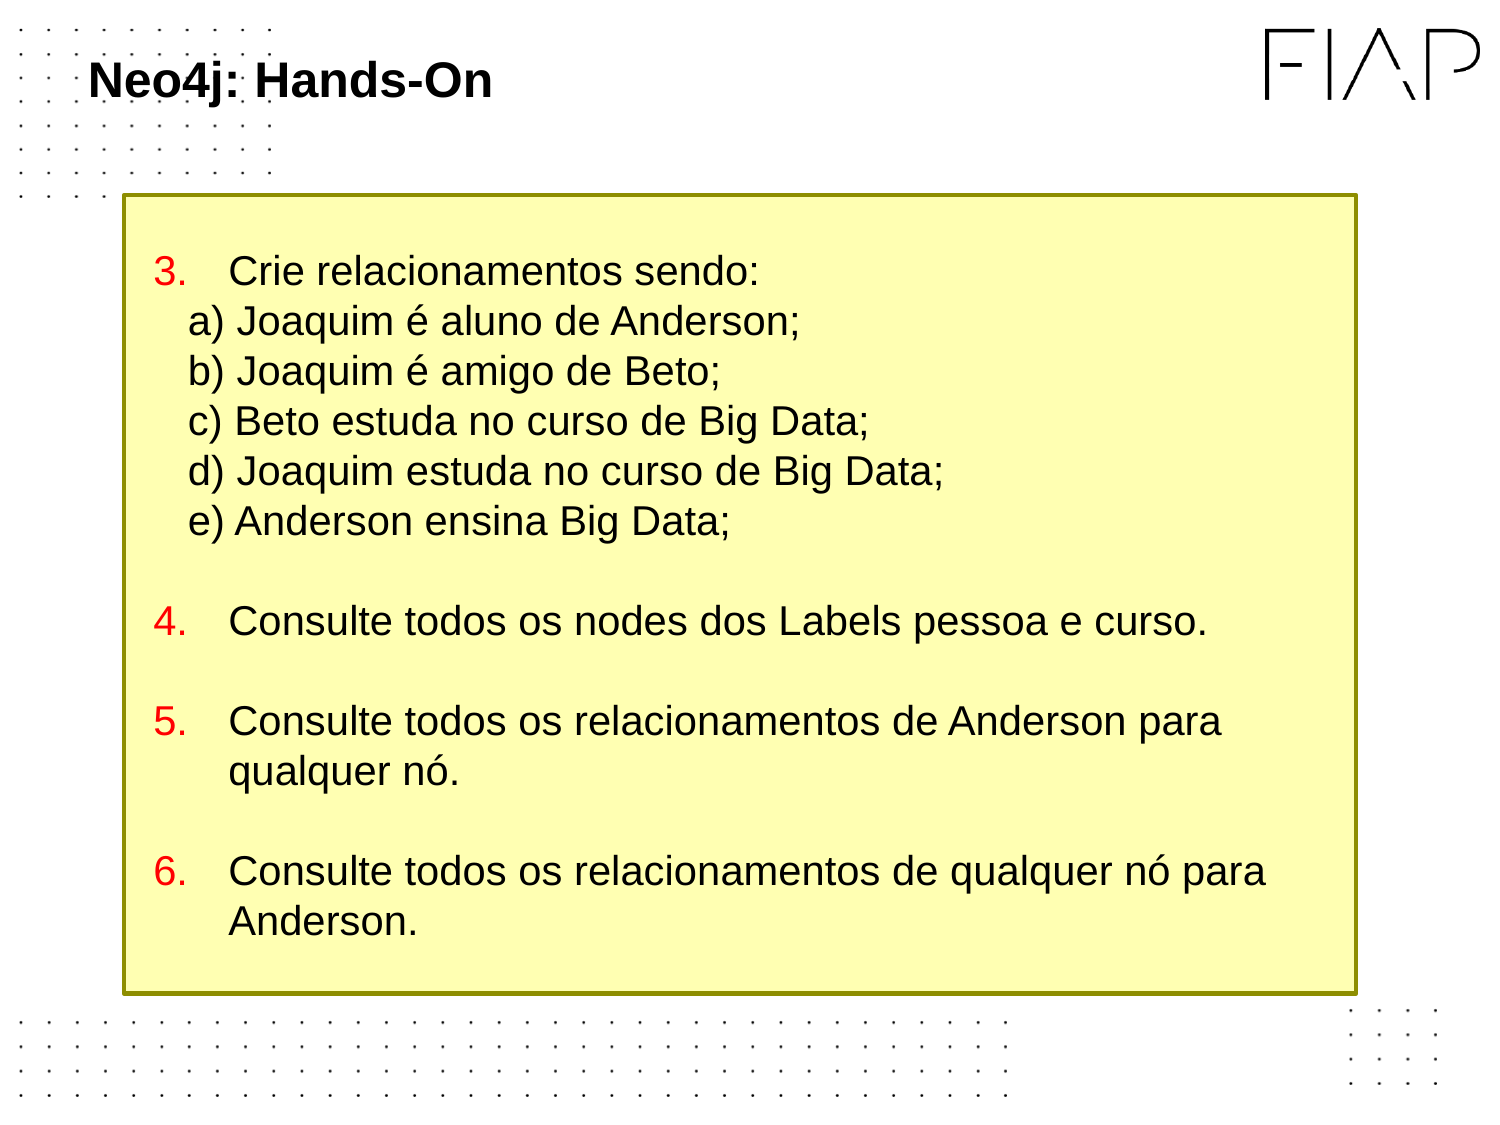

# Neo4j: Hands-On

Crie relacionamentos sendo:
   a) Joaquim é aluno de Anderson;
   b) Joaquim é amigo de Beto;
   c) Beto estuda no curso de Big Data;
   d) Joaquim estuda no curso de Big Data;
   e) Anderson ensina Big Data;

Consulte todos os nodes dos Labels pessoa e curso.

Consulte todos os relacionamentos de Anderson para qualquer nó.

Consulte todos os relacionamentos de qualquer nó para Anderson.